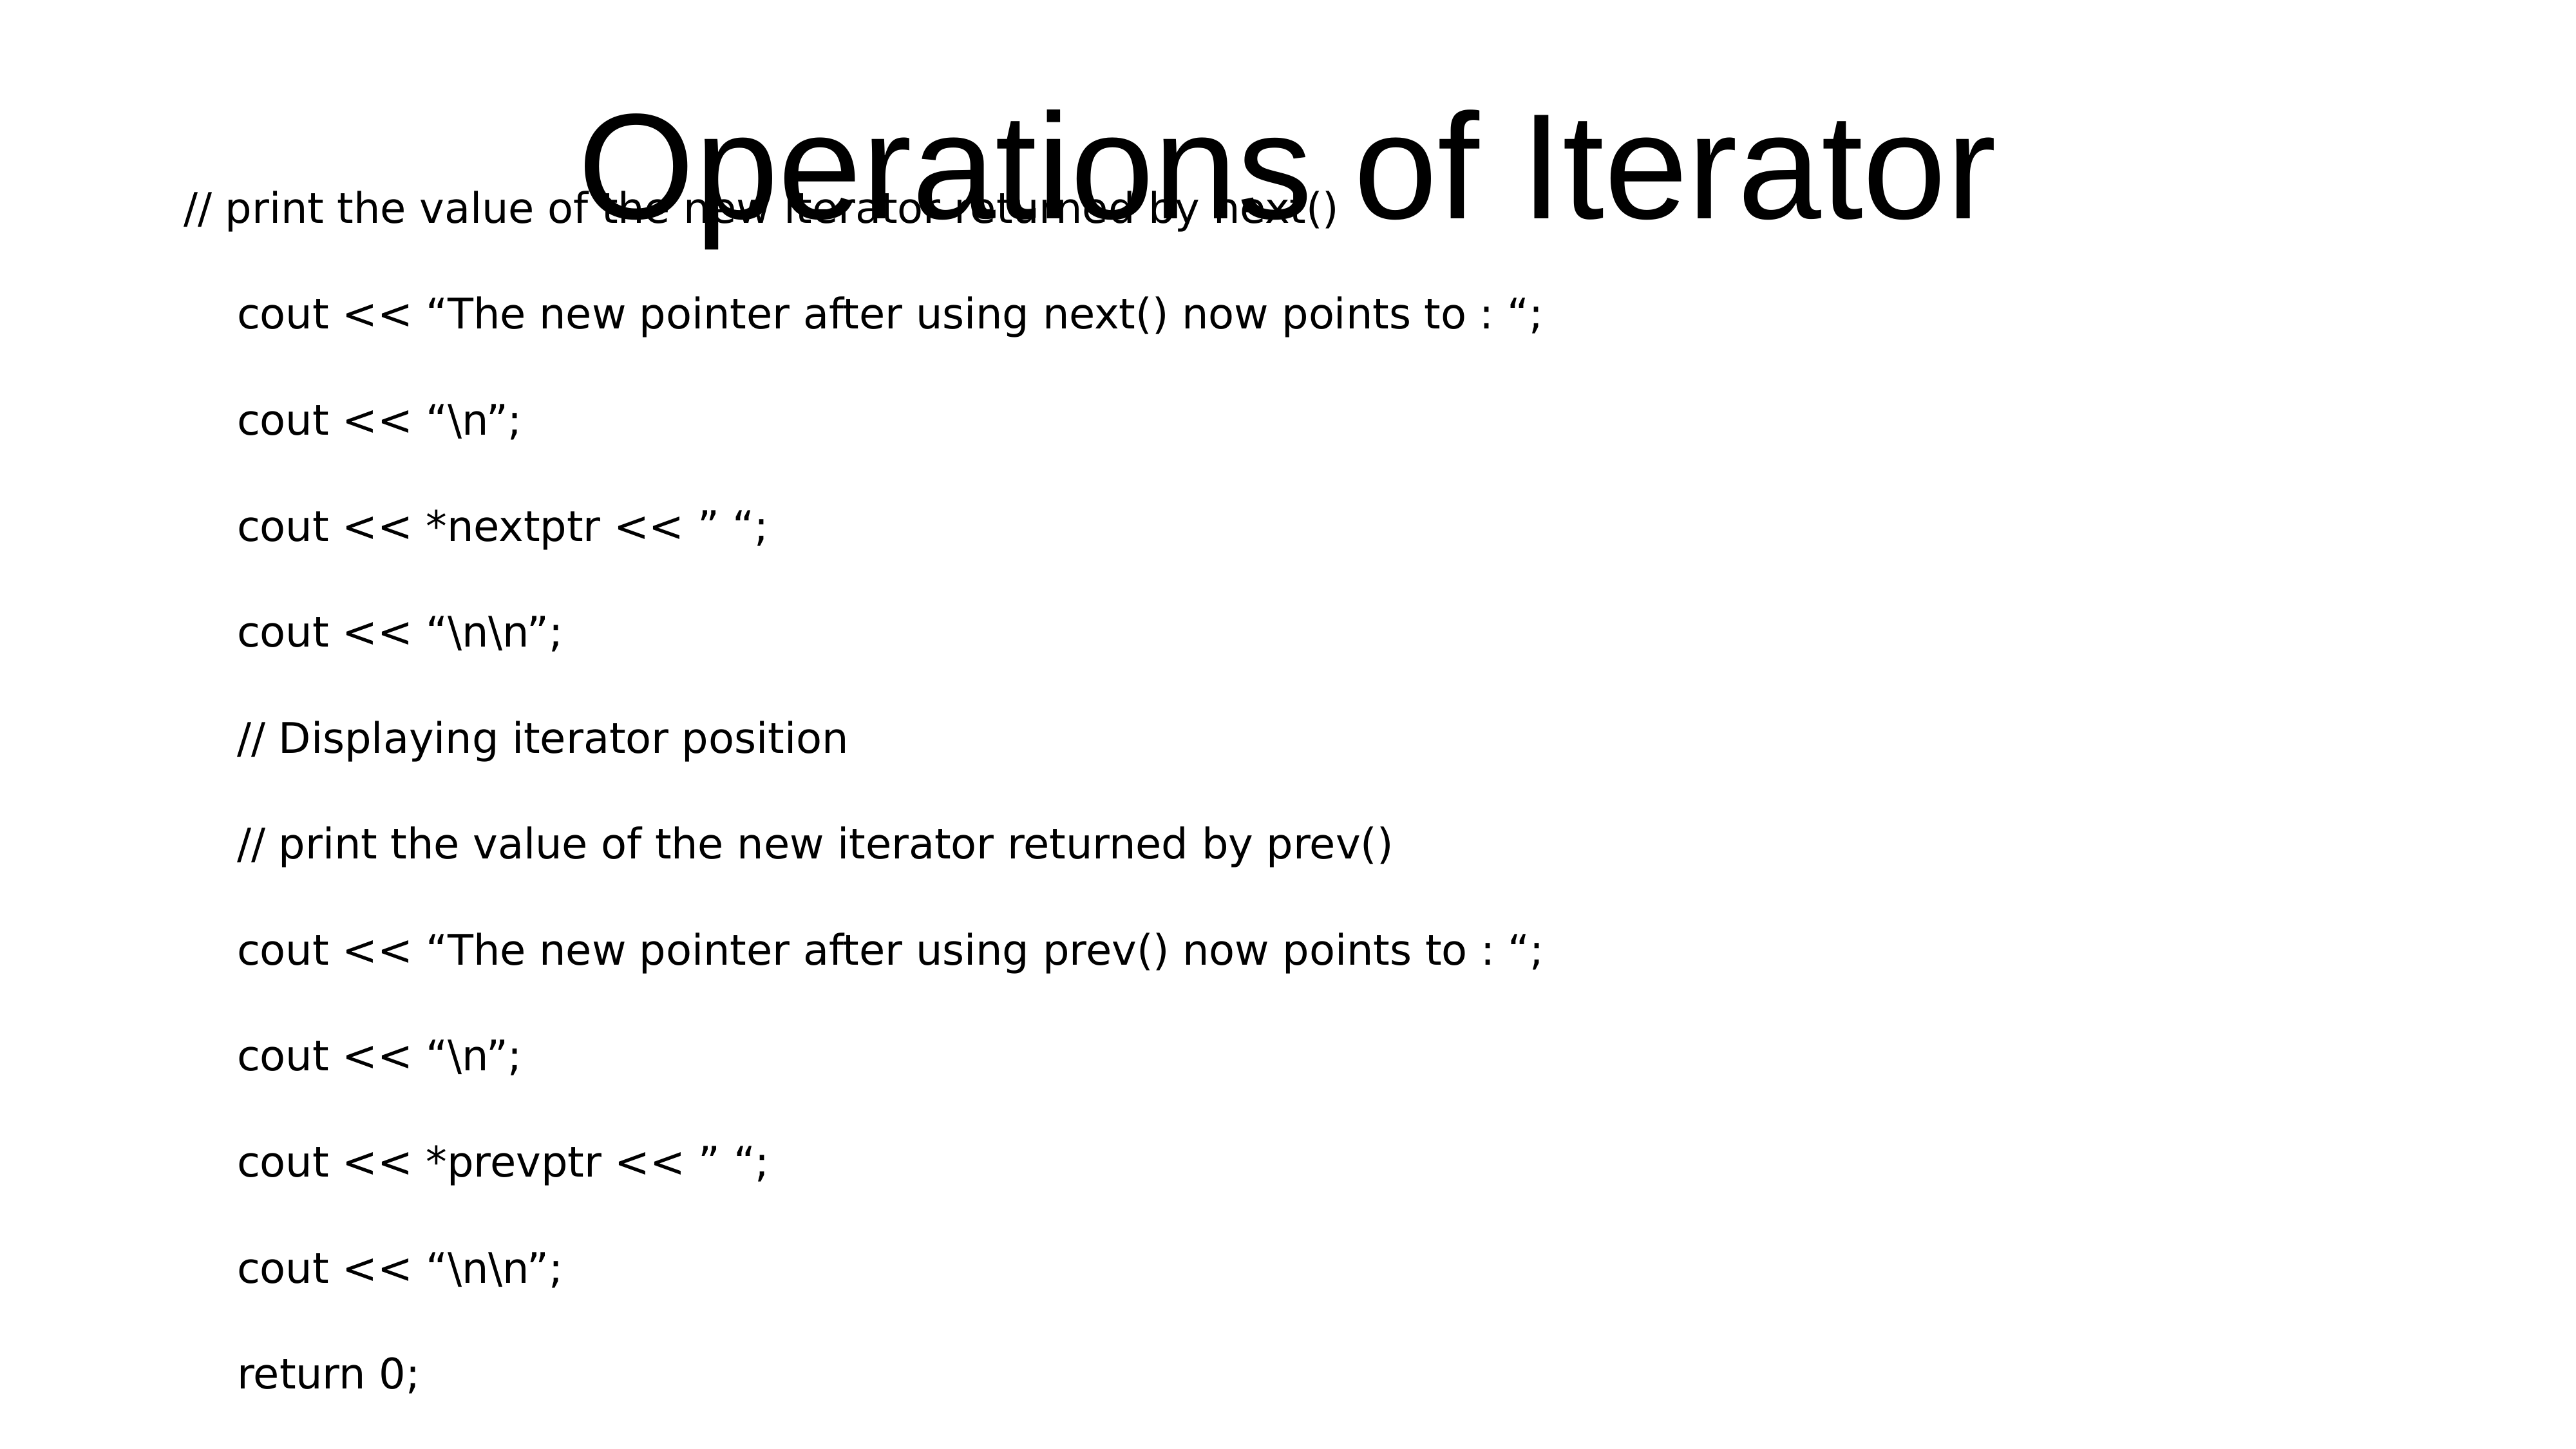

# Operations of Iterator
// print the value of the new iterator returned by next()
    cout << “The new pointer after using next() now points to : “;
    cout << “\n”;
    cout << *nextptr << ” “;
    cout << “\n\n”;
    // Displaying iterator position
    // print the value of the new iterator returned by prev()
    cout << “The new pointer after using prev() now points to : “;
    cout << “\n”;
    cout << *prevptr << ” “;
    cout << “\n\n”;
    return 0;
}